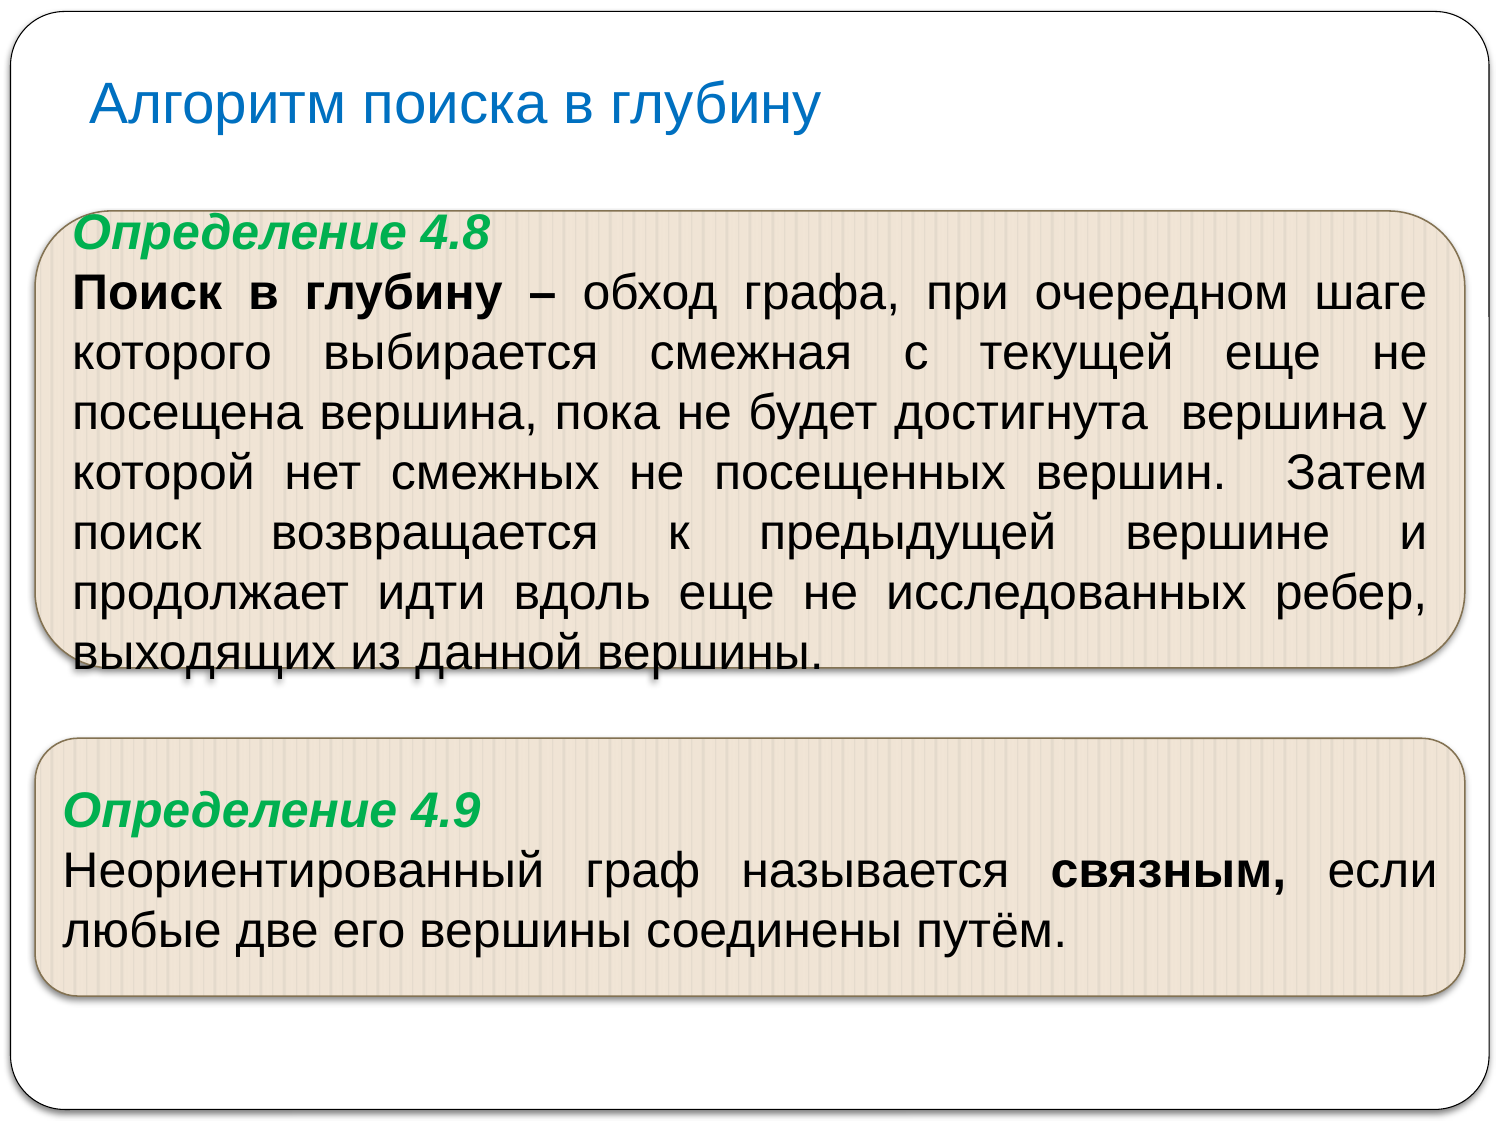

# Алгоритм поиска в глубину
Определение 4.8
Поиск в глубину – обход графа, при очередном шаге которого выбирается смежная с текущей еще не посещена вершина, пока не будет достигнута  вершина у которой нет смежных не посещенных вершин.  Затем поиск возвращается к предыдущей вершине и продолжает идти вдоль еще не исследованных ребер, выходящих из данной вершины.
Определение 4.9
Неориентированный граф называется связным, если любые две его вершины соединены путём.